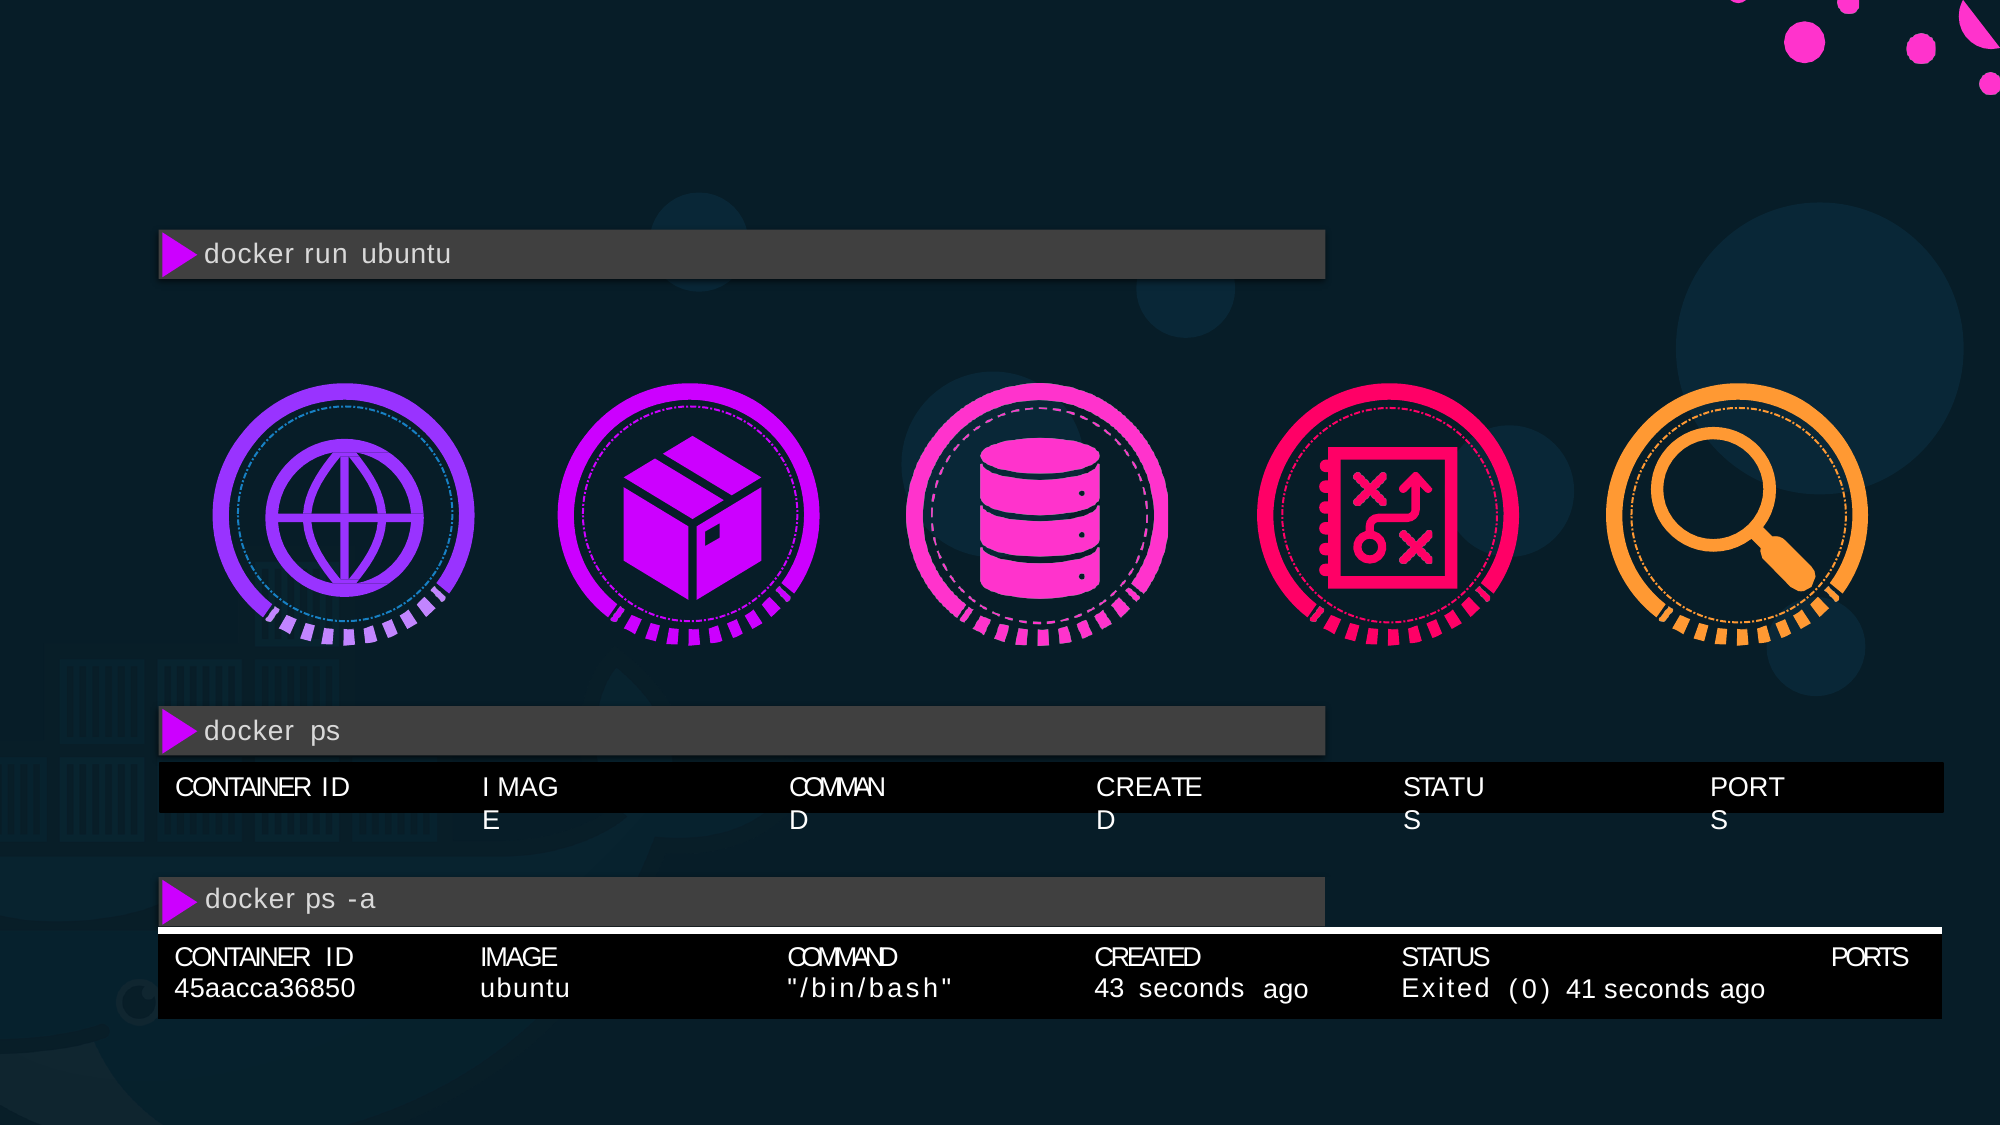

docker run ubuntu

docker ps
CONTAINER ID
IMAGE
COMMAND
CREATED
STATUS
PORTS

| docker ps -a |  |  |  |  |  |  |  |
| --- | --- | --- | --- | --- | --- | --- | --- |
| CONTAINER ID 45aacca36850 | IMAGE ubuntu | COMMAND "/bin/bash" | CREATED 43 seconds | ago | STATUS Exited | (0) 41 seconds ago | PORTS |